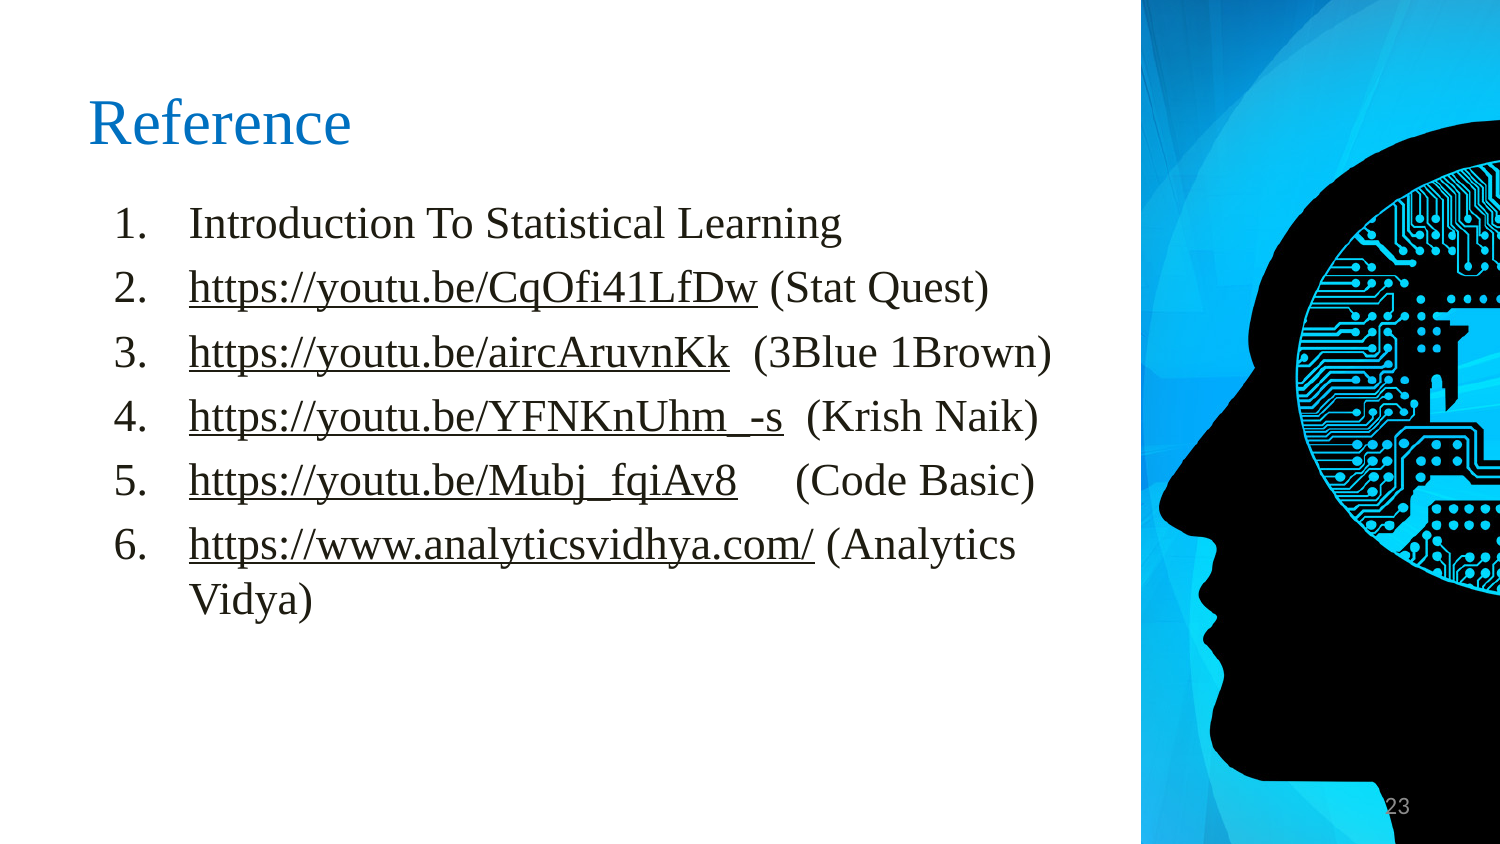

# Reference
Introduction To Statistical Learning
https://youtu.be/CqOfi41LfDw (Stat Quest)
https://youtu.be/aircAruvnKk  (3Blue 1Brown)
https://youtu.be/YFNKnUhm_-s  (Krish Naik)
https://youtu.be/Mubj_fqiAv8     (Code Basic)
https://www.analyticsvidhya.com/ (Analytics Vidya)
23